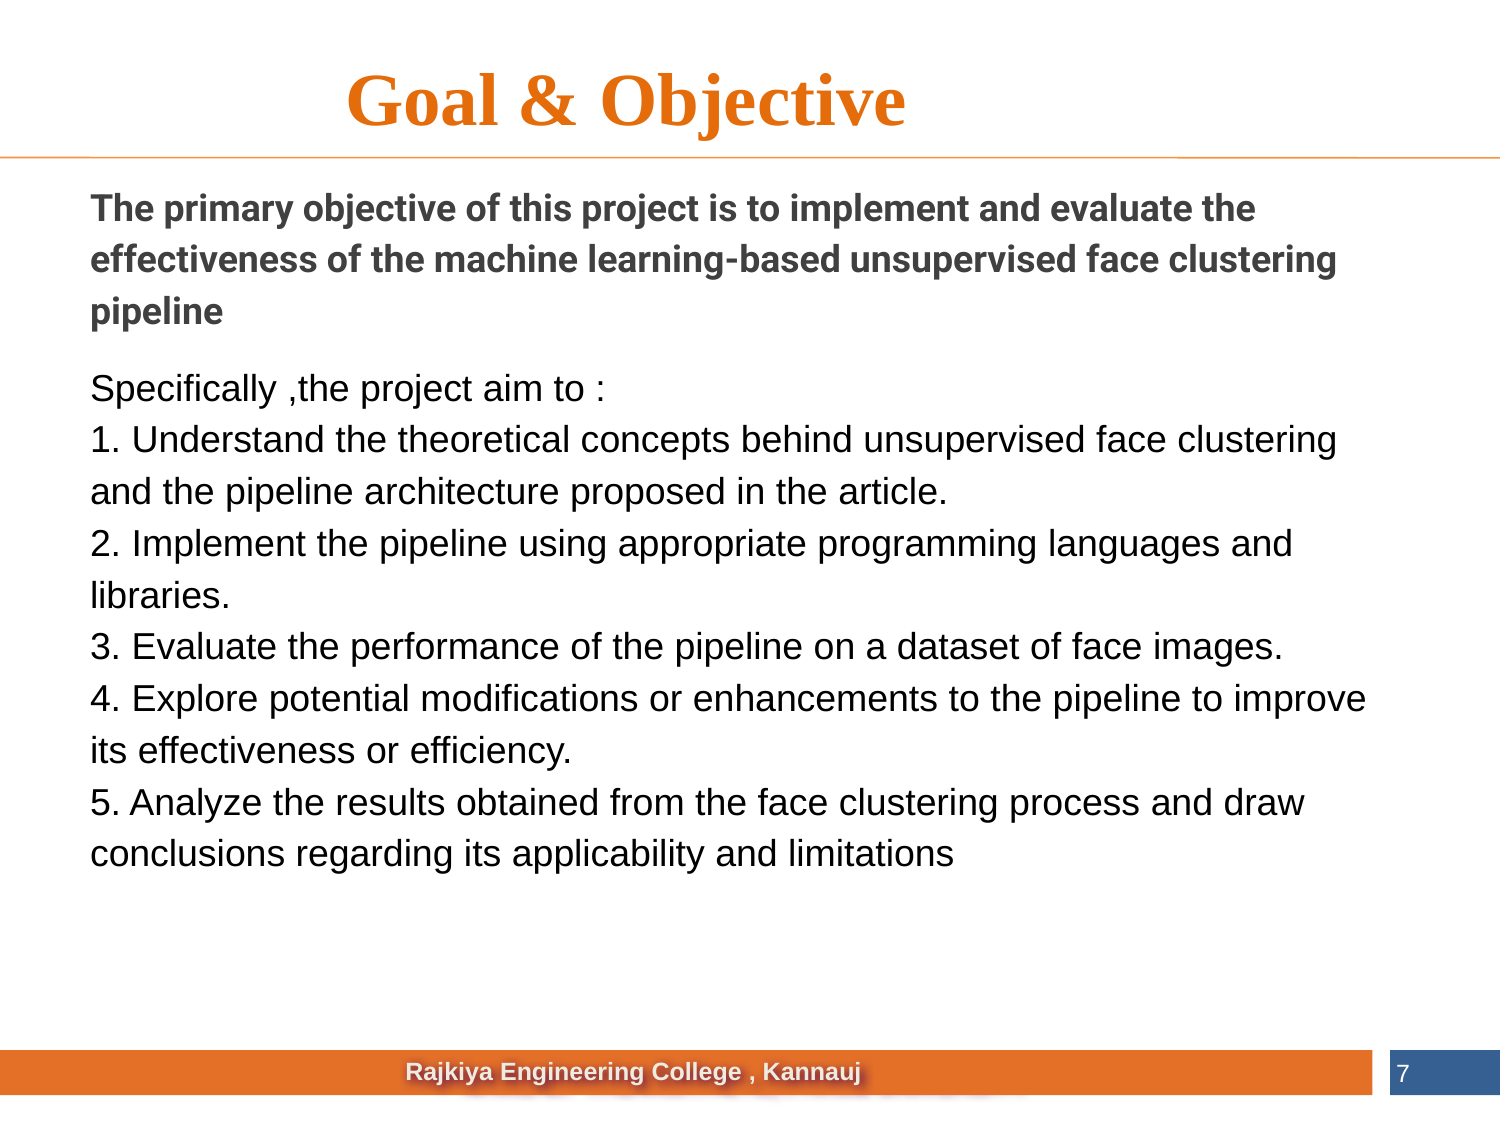

Goal & Objective
The primary objective of this project is to implement and evaluate the effectiveness of the machine learning-based unsupervised face clustering pipeline
Specifically ,the project aim to :
1. Understand the theoretical concepts behind unsupervised face clustering
and the pipeline architecture proposed in the article.
2. Implement the pipeline using appropriate programming languages and libraries.
3. Evaluate the performance of the pipeline on a dataset of face images.
4. Explore potential modifications or enhancements to the pipeline to improve
its effectiveness or efficiency.
5. Analyze the results obtained from the face clustering process and draw
conclusions regarding its applicability and limitations

7
 Rajkiya Engineering College , Kannauj

                               NAME OF THE INSTITUTE, PARUL UNIVERSITY